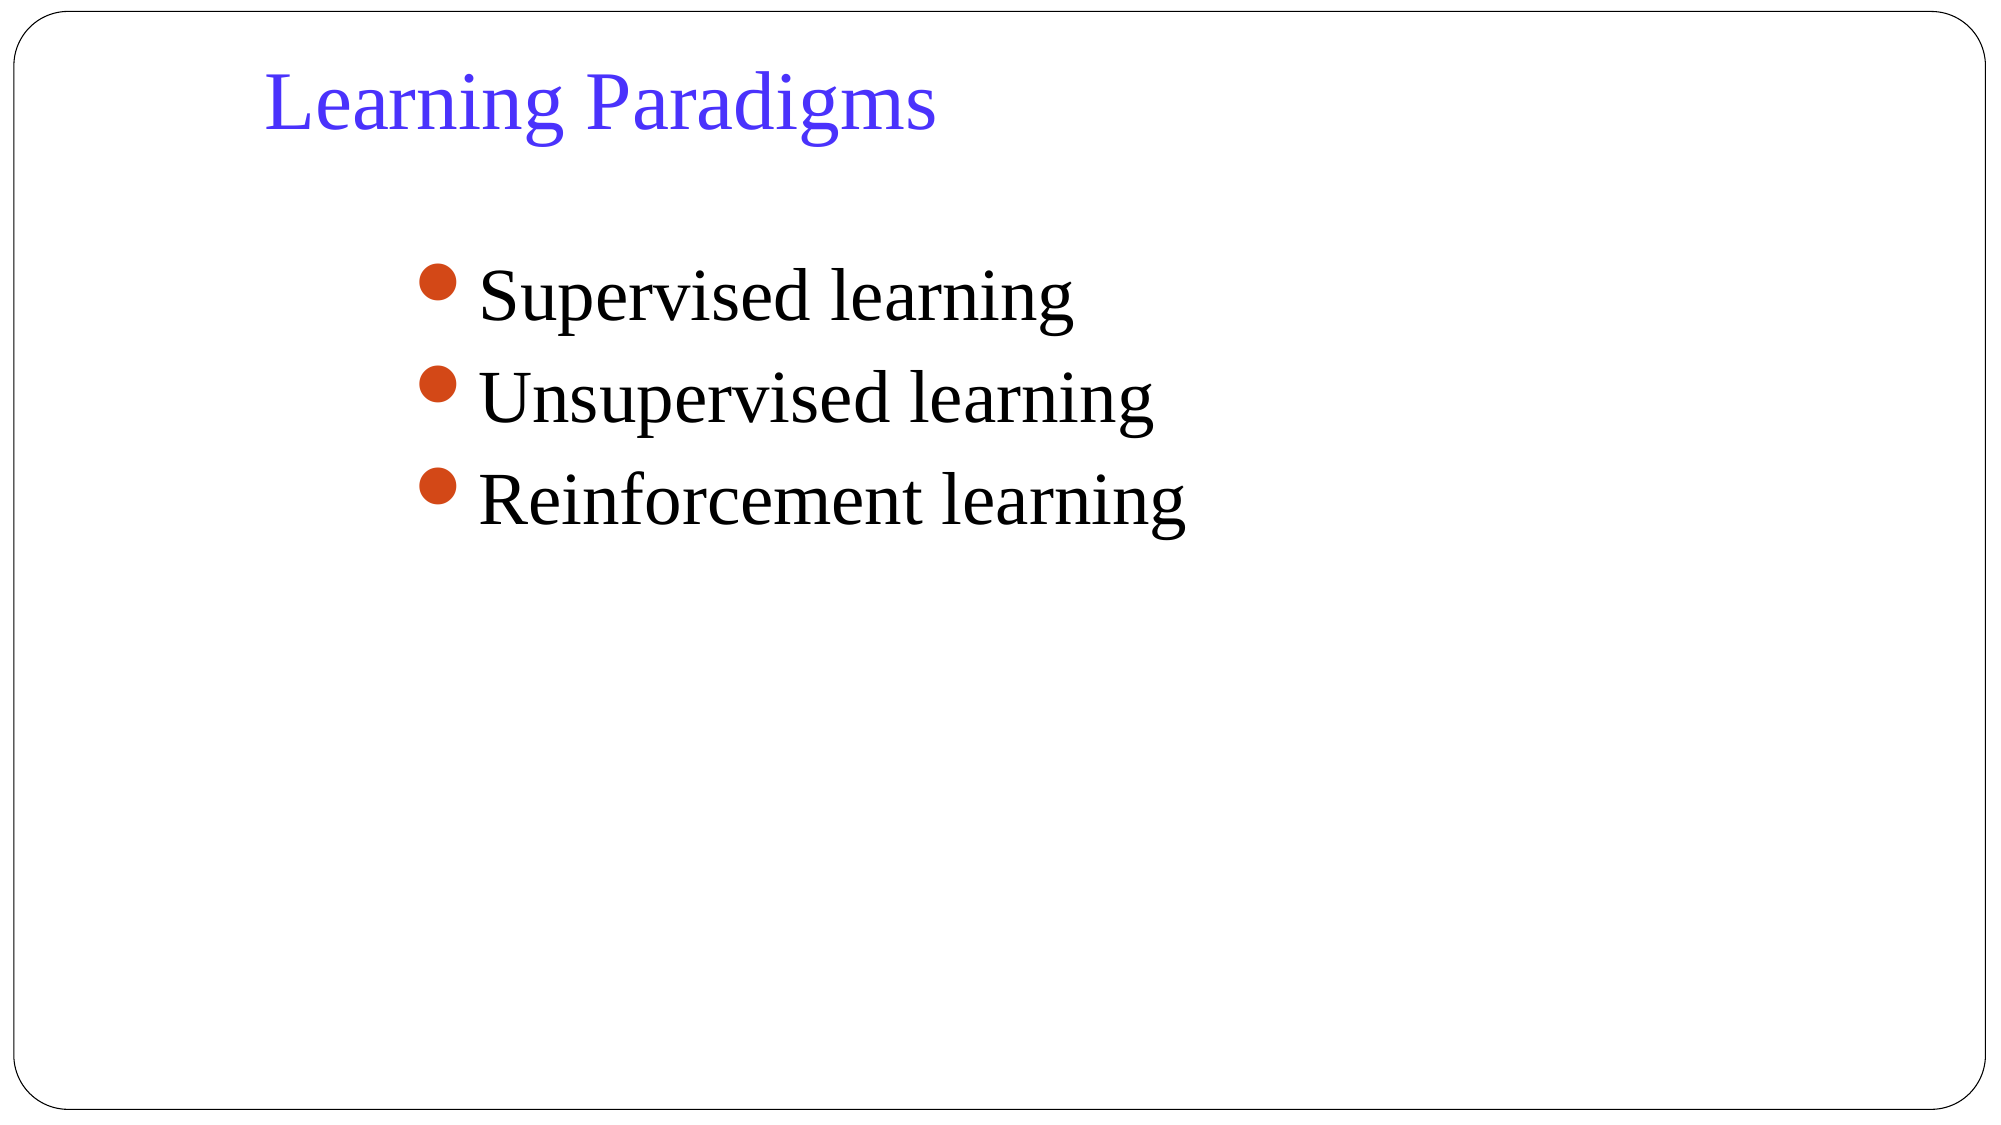

Learning Paradigms
Supervised learning
Unsupervised learning
Reinforcement learning